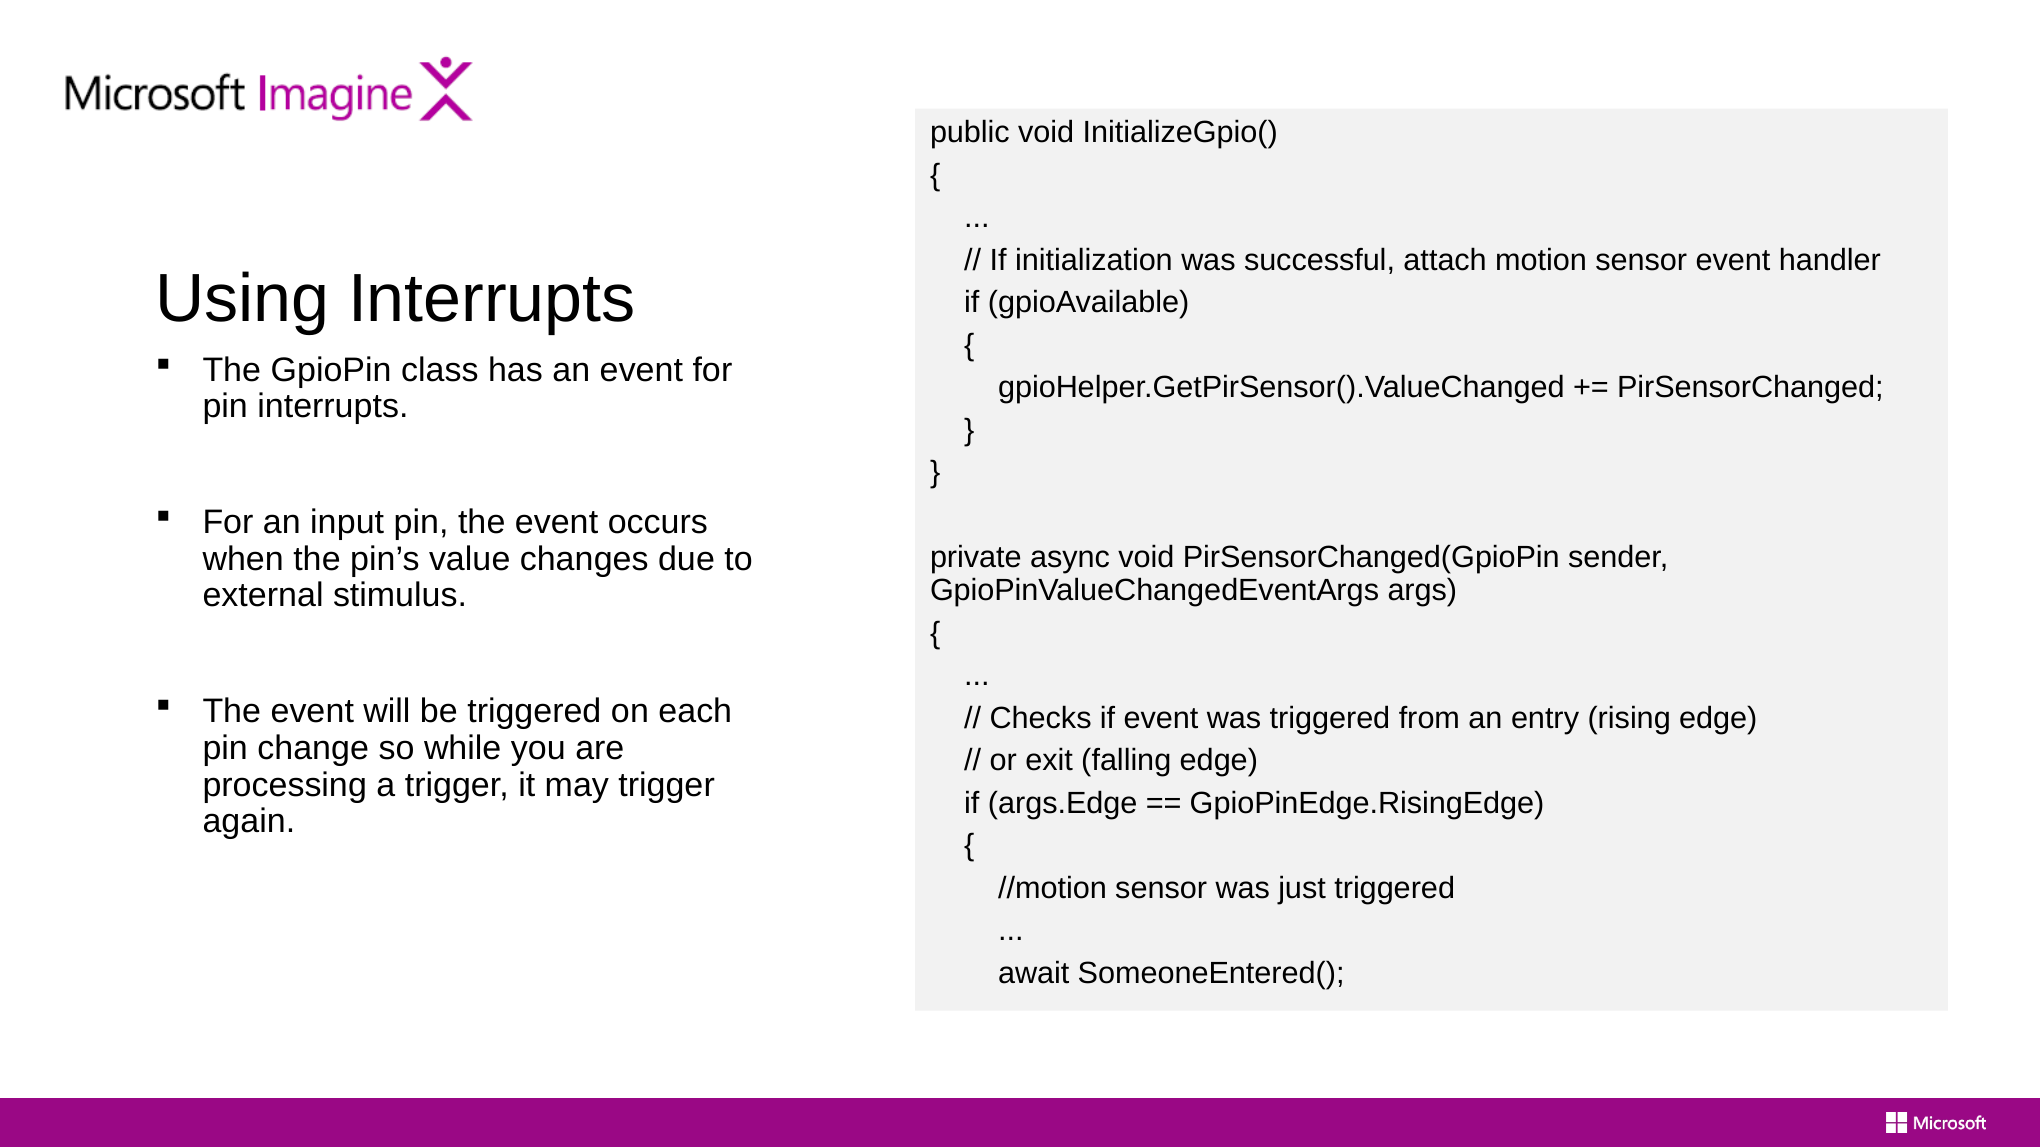

public void InitializeGpio()
{
    ...
    // If initialization was successful, attach motion sensor event handler
    if (gpioAvailable)
    {
        gpioHelper.GetPirSensor().ValueChanged += PirSensorChanged;
    }
}

private async void PirSensorChanged(GpioPin sender, GpioPinValueChangedEventArgs args)
{
    ...
    // Checks if event was triggered from an entry (rising edge)
    // or exit (falling edge)
    if (args.Edge == GpioPinEdge.RisingEdge)
    {
        //motion sensor was just triggered
        ...
        await SomeoneEntered();
# Using Interrupts
The GpioPin class has an event for pin interrupts.

For an input pin, the event occurs when the pin’s value changes due to external stimulus.

The event will be triggered on each pin change so while you are processing a trigger, it may trigger again.